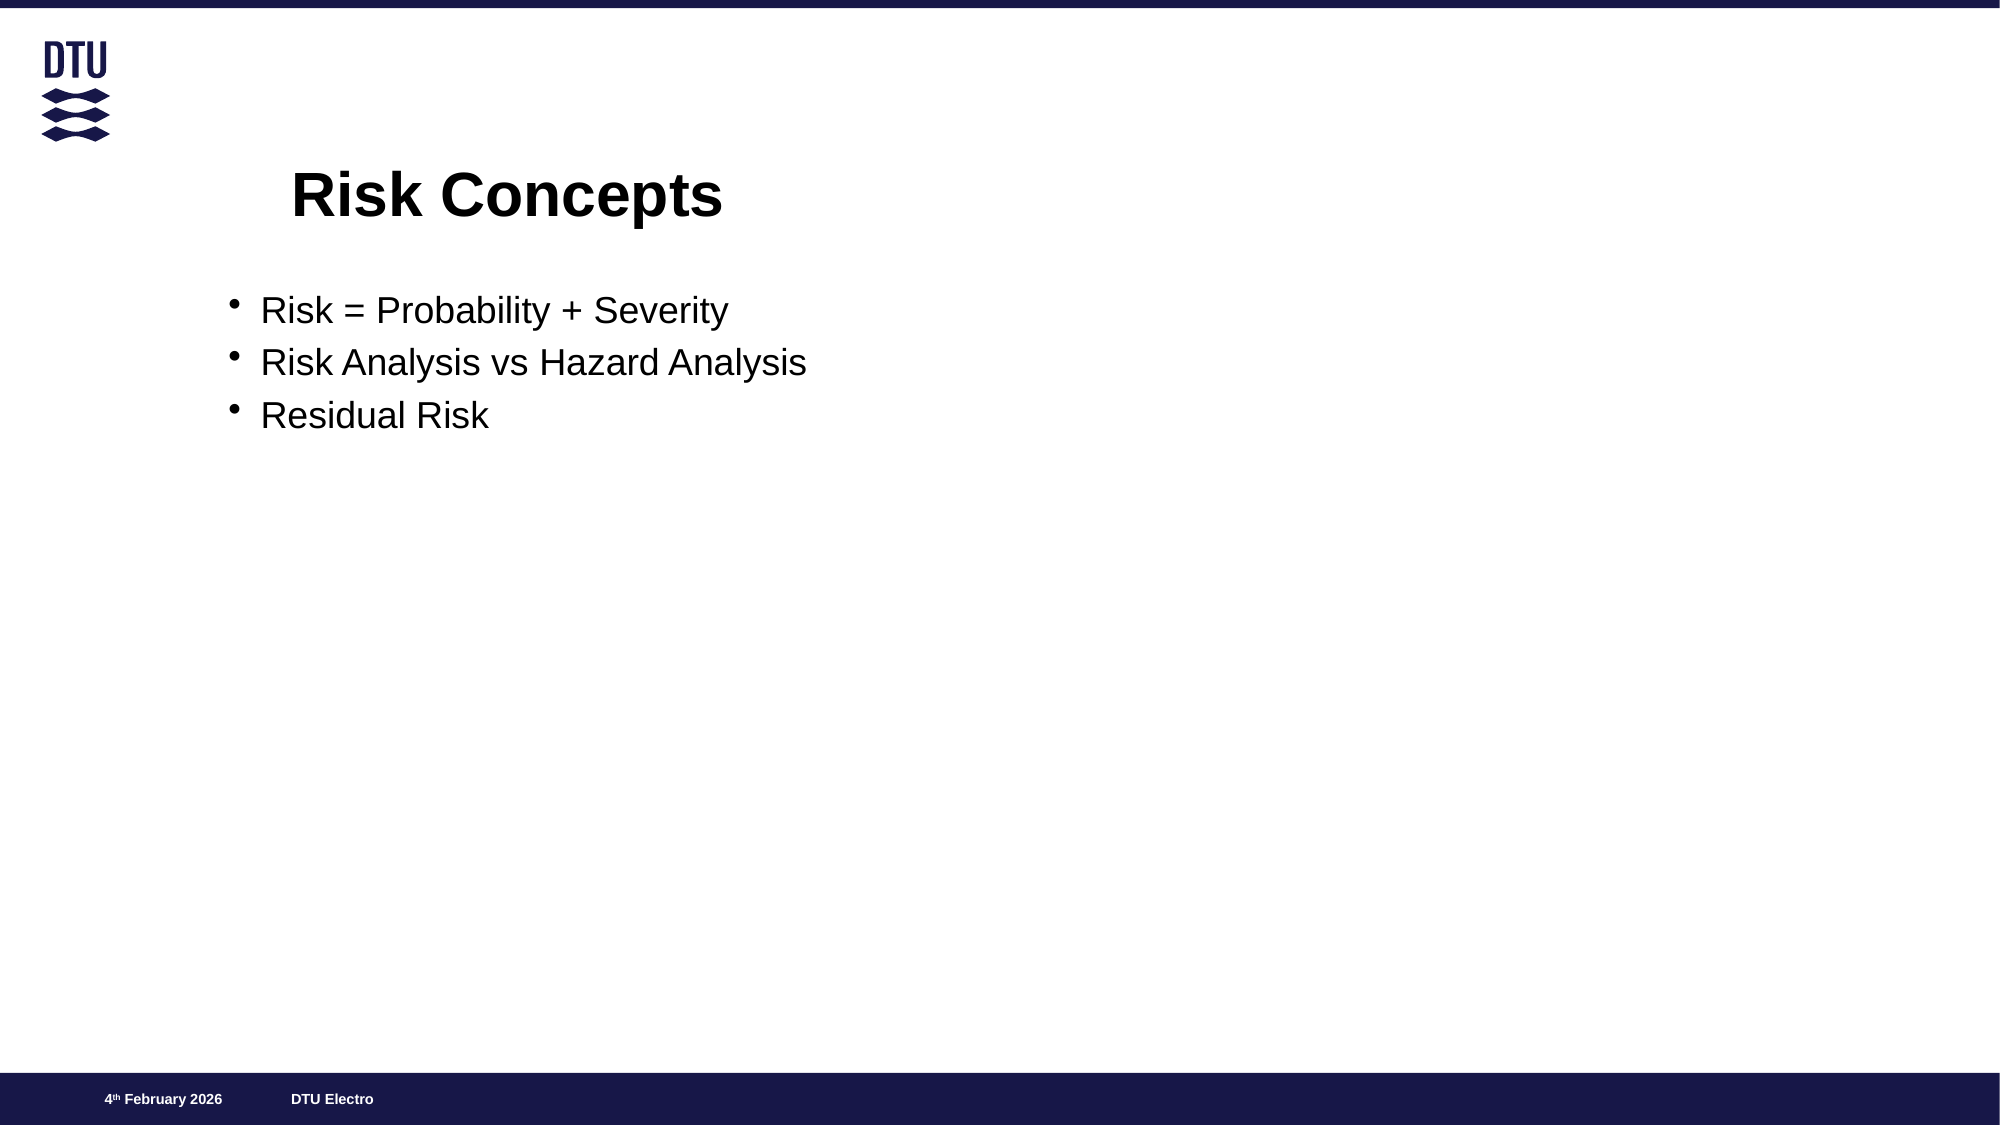

# Risk Concepts

Risk = Probability + Severity
Risk Analysis vs Hazard Analysis
Residual Risk